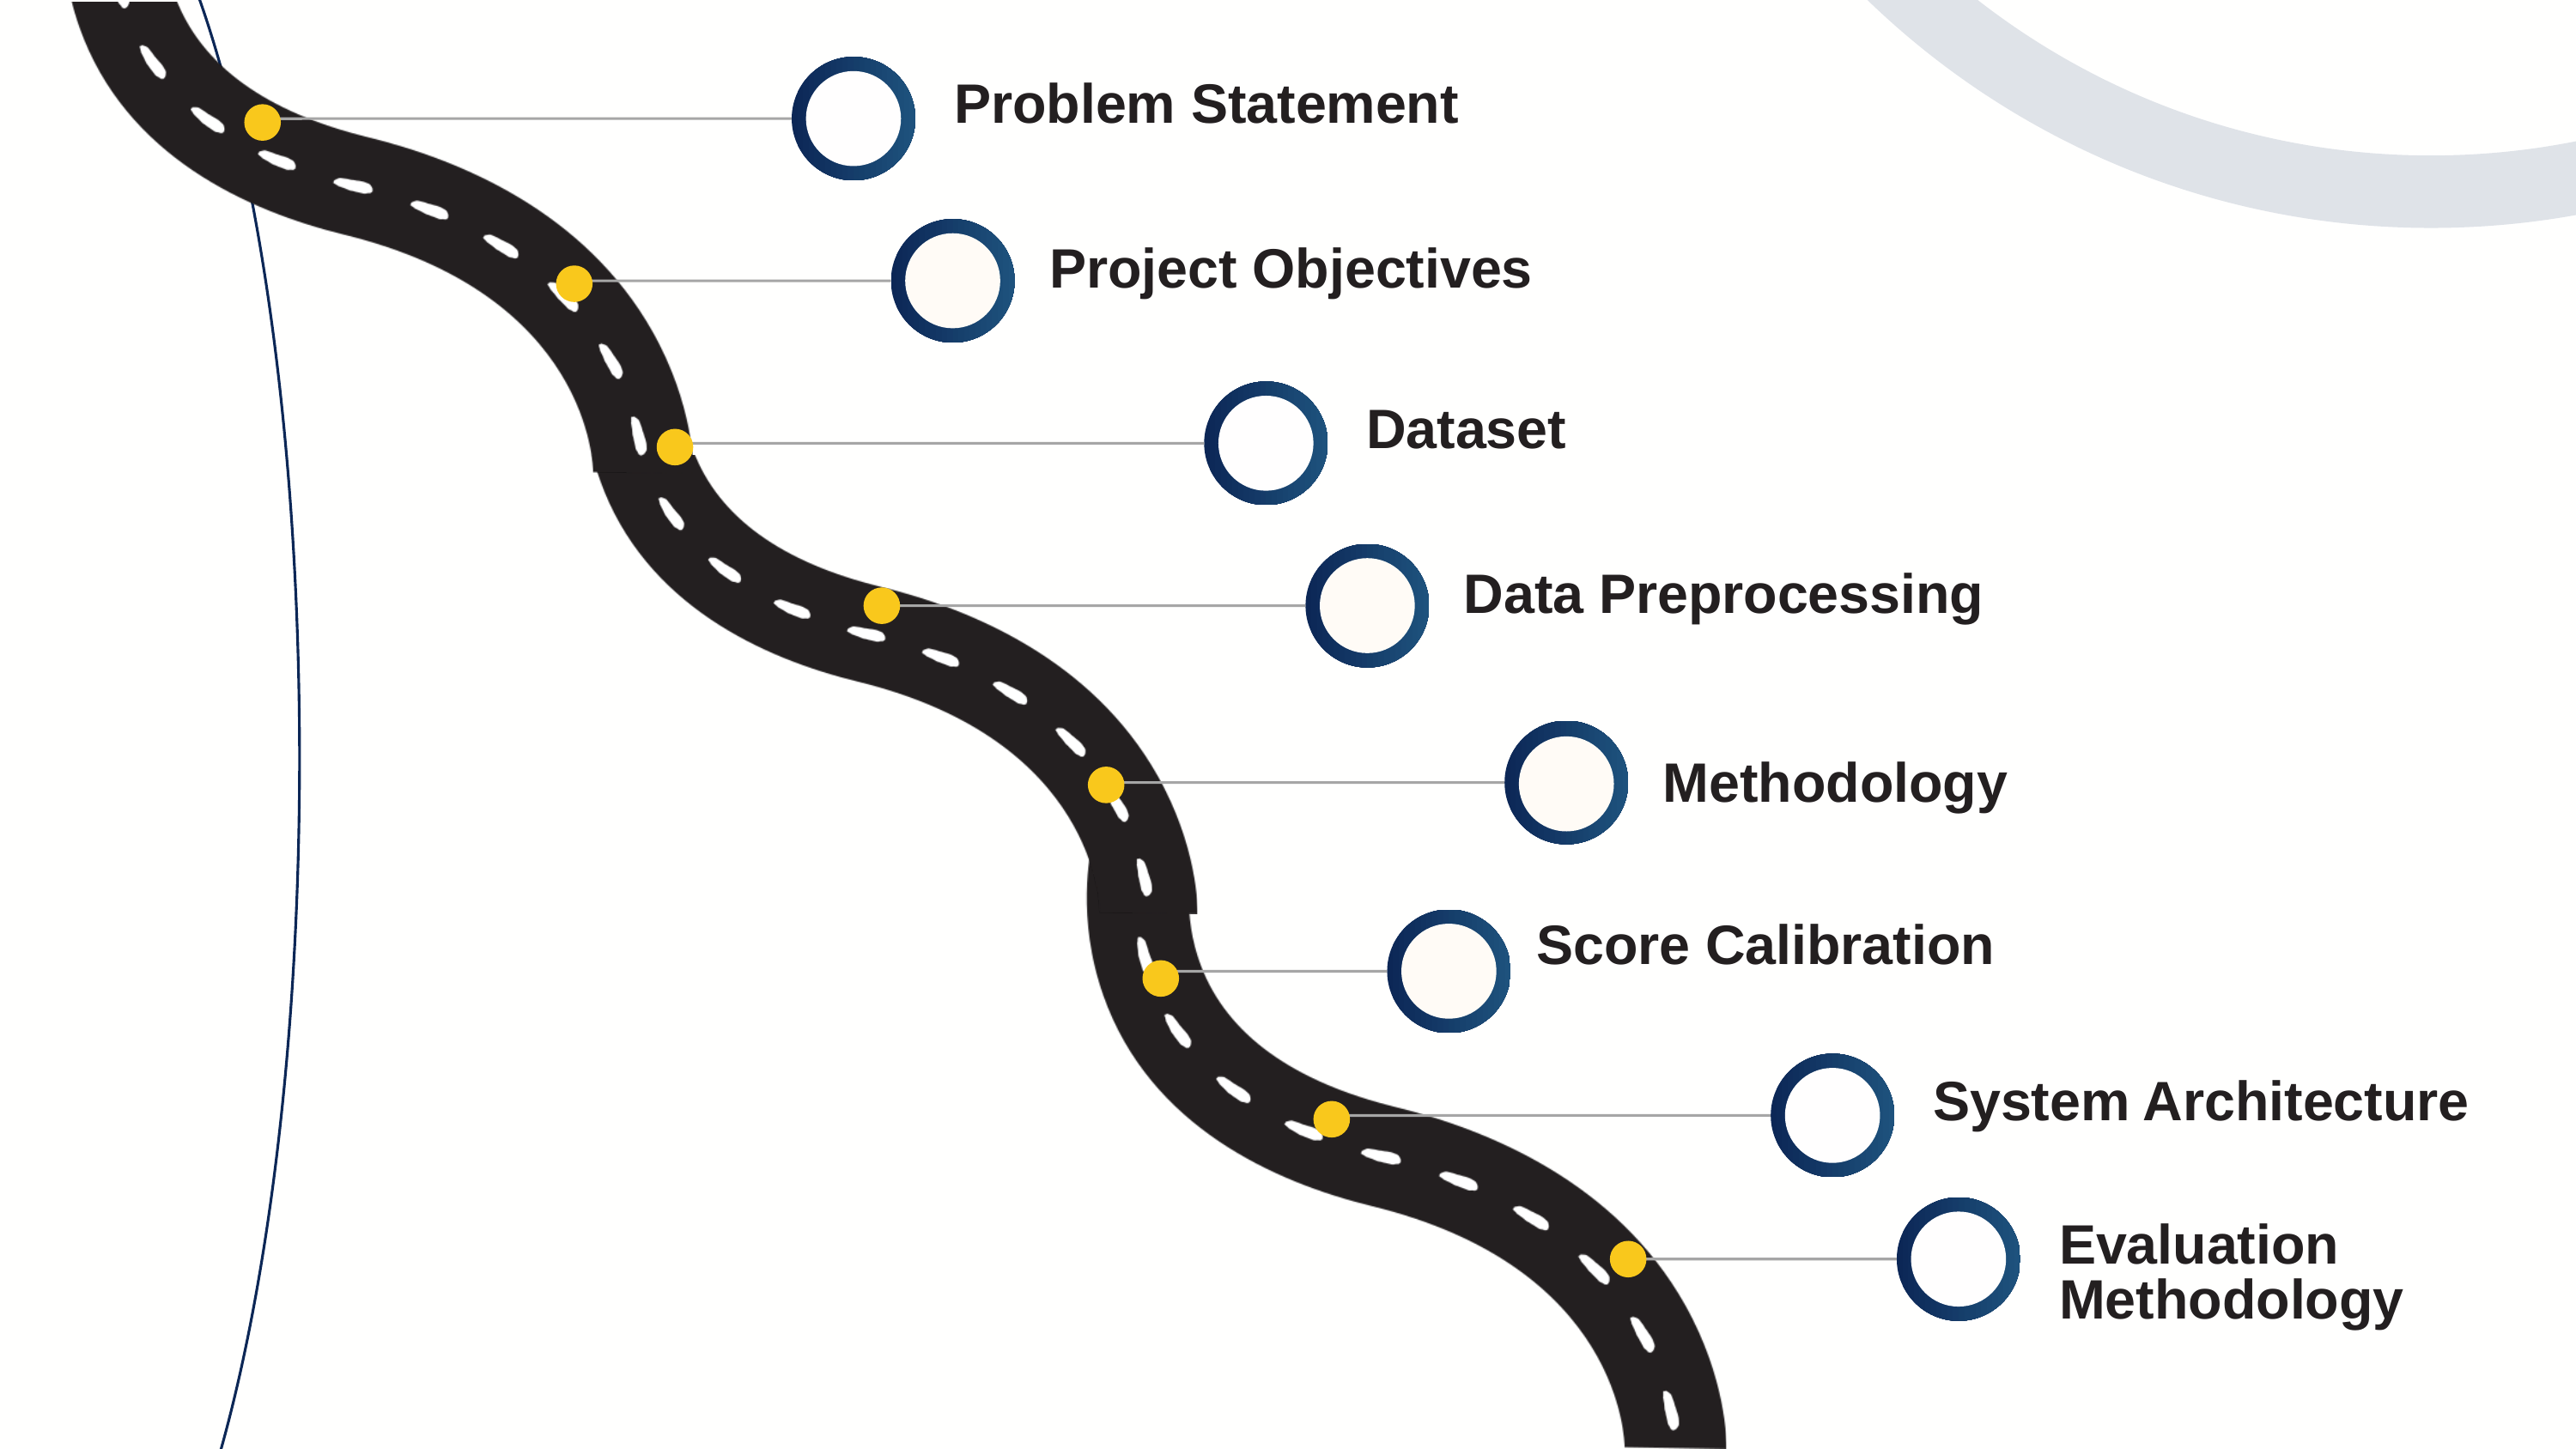

Problem Statement

Project Objectives

Dataset

Data Preprocessing

Methodology

Score Calibration

System Architecture

Evaluation Methodology